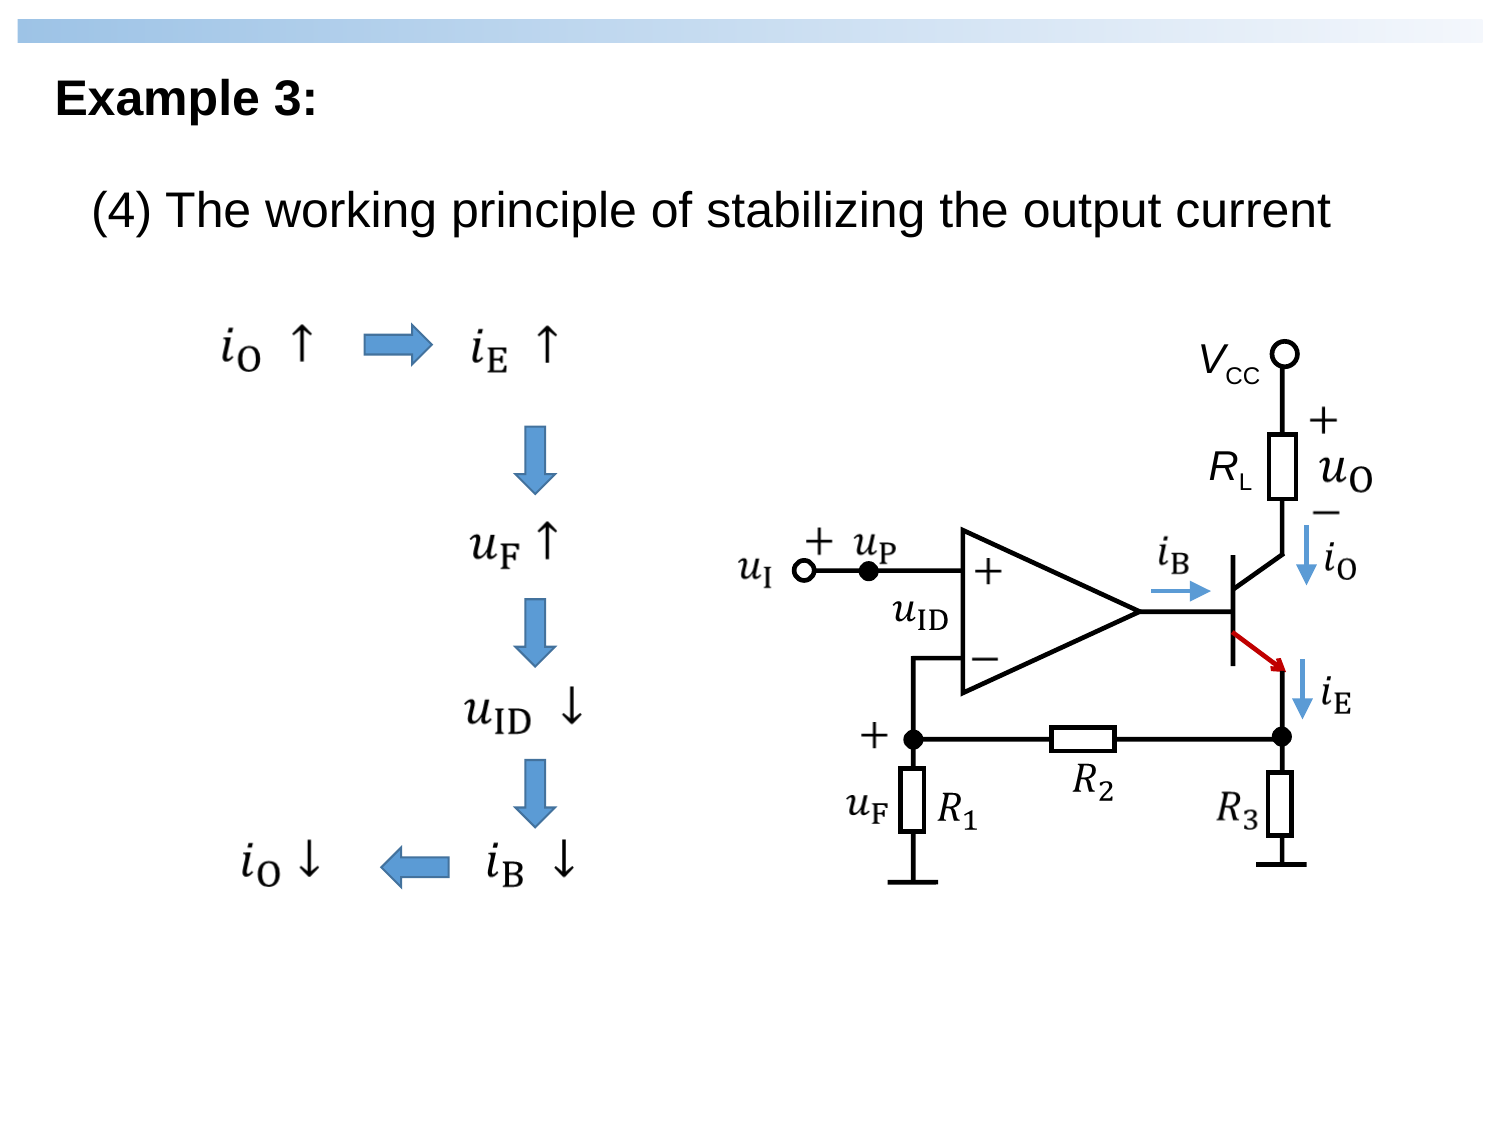

Example 3:
(4) The working principle of stabilizing the output current

VCC

RL